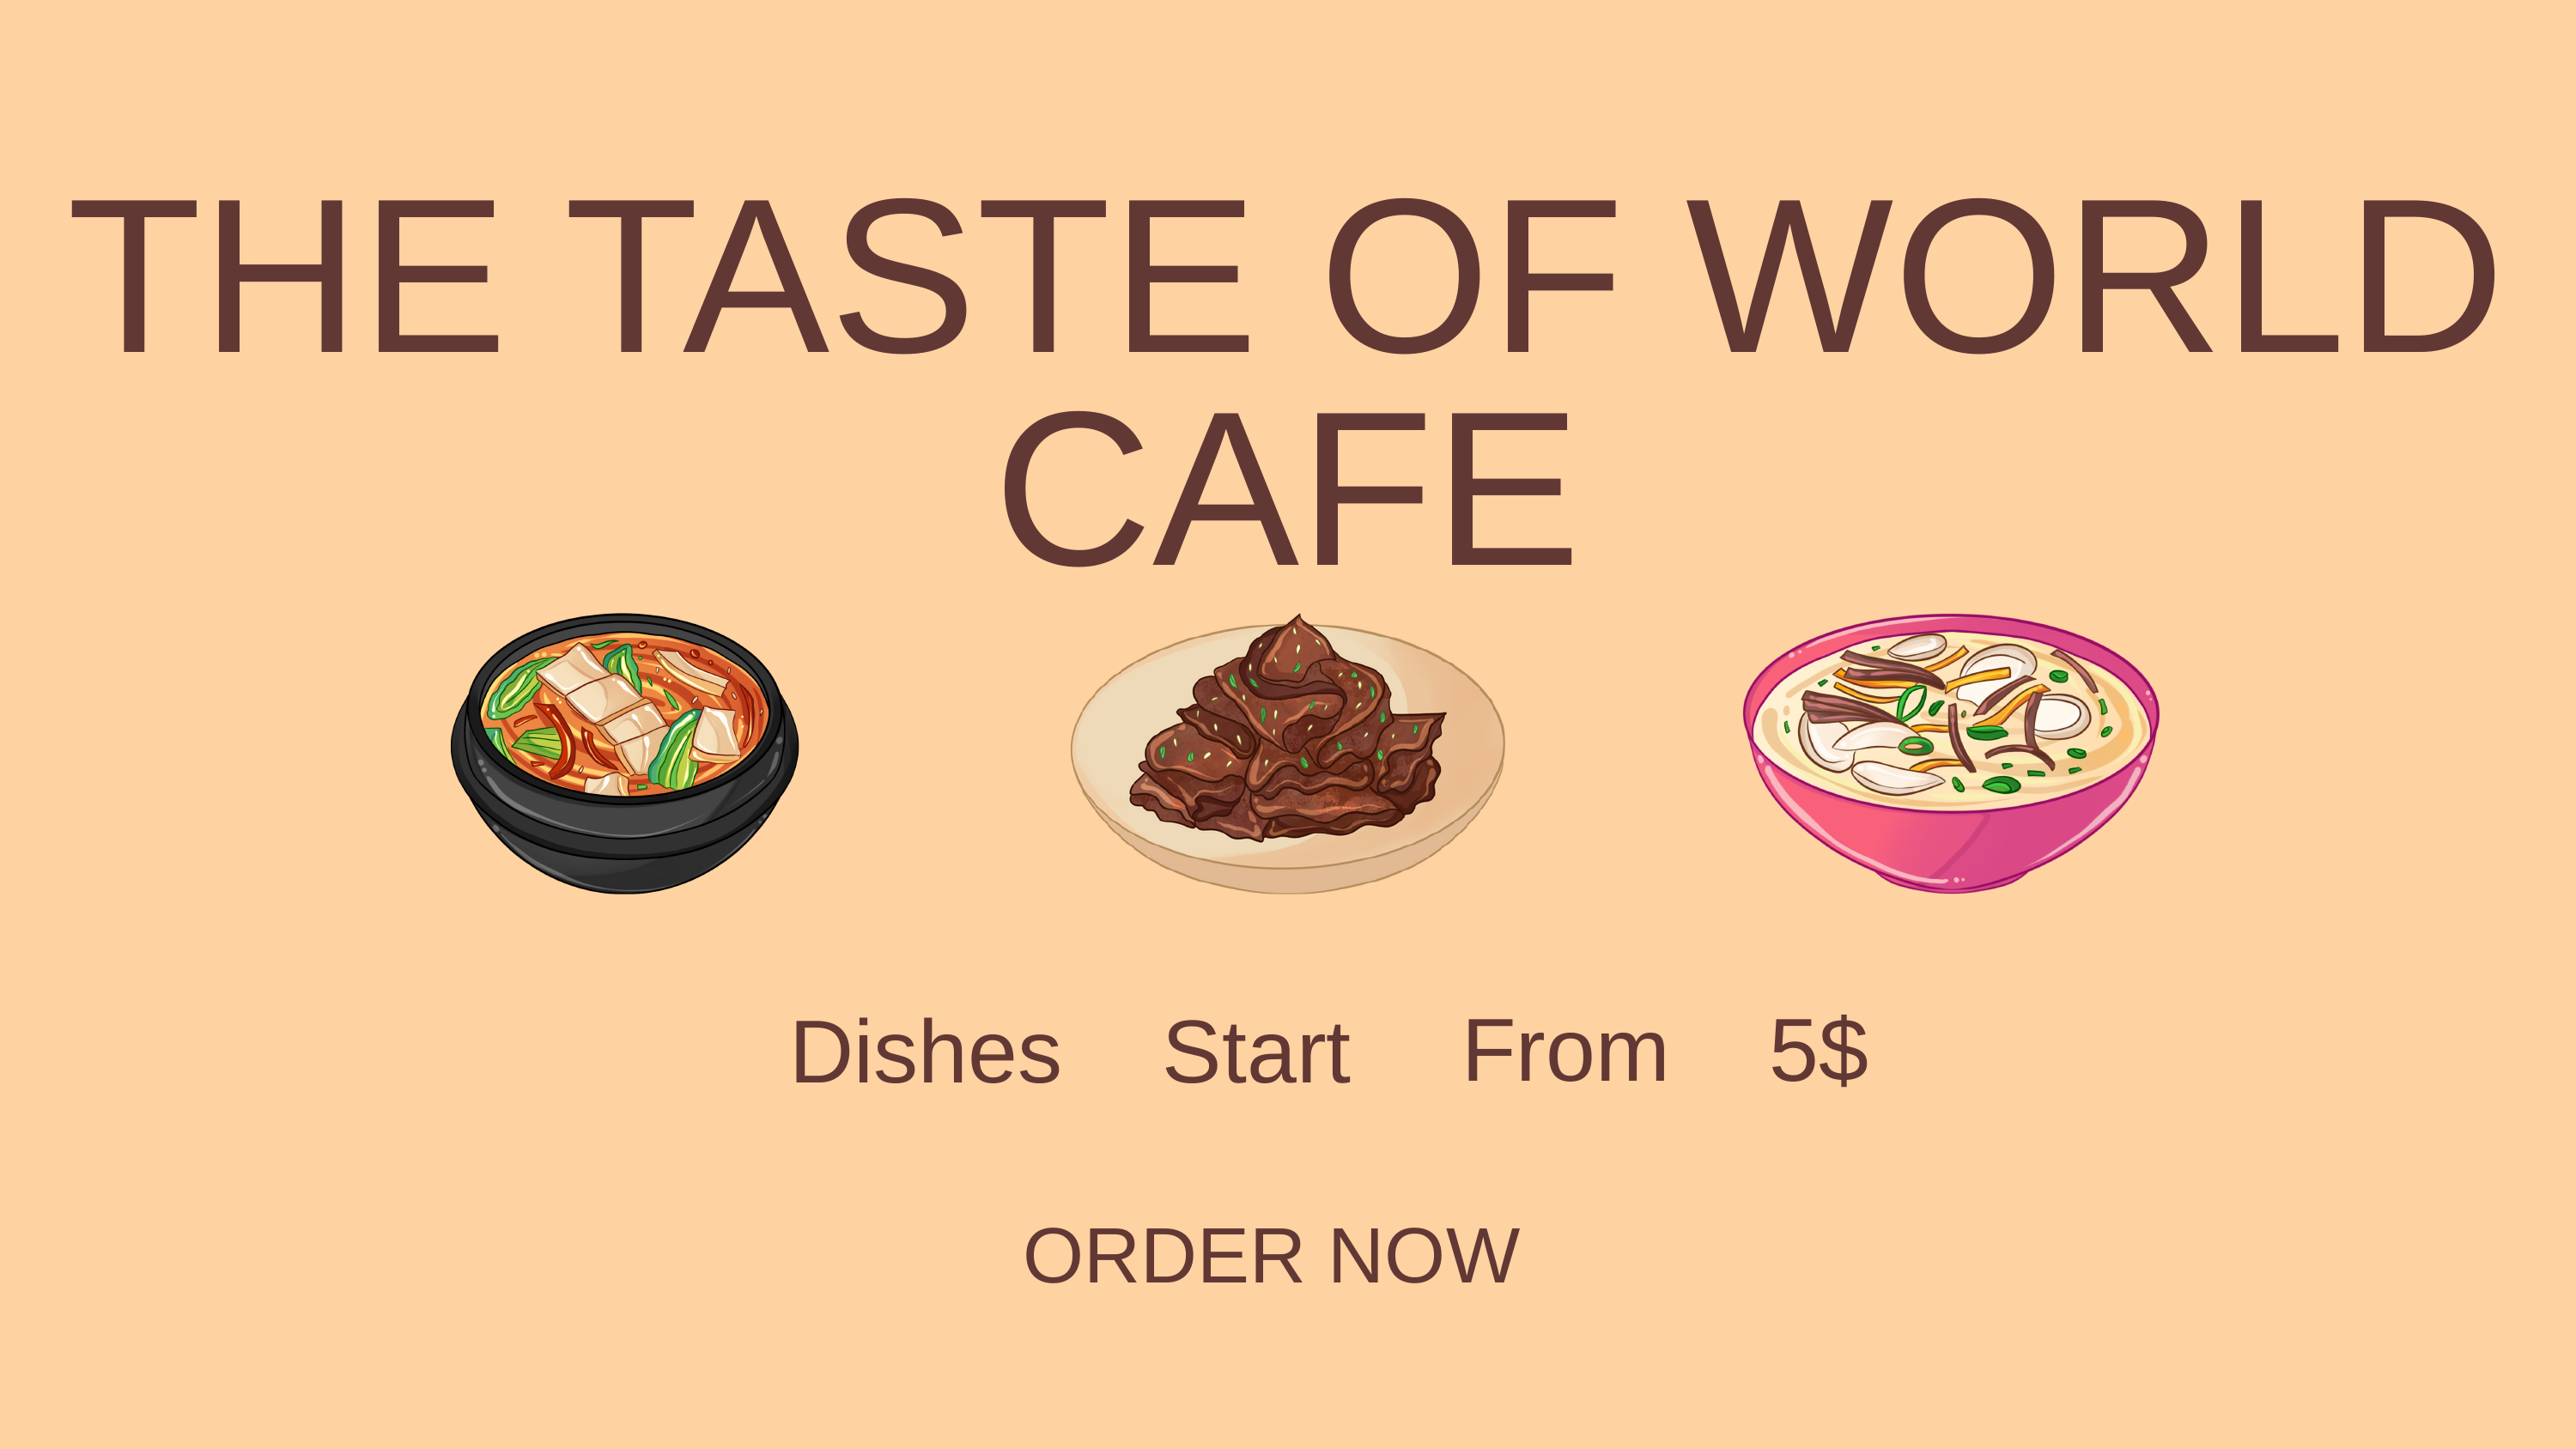

THE TASTE OF WORLD CAFE

From    5$
Dishes    Start
ORDER NOW